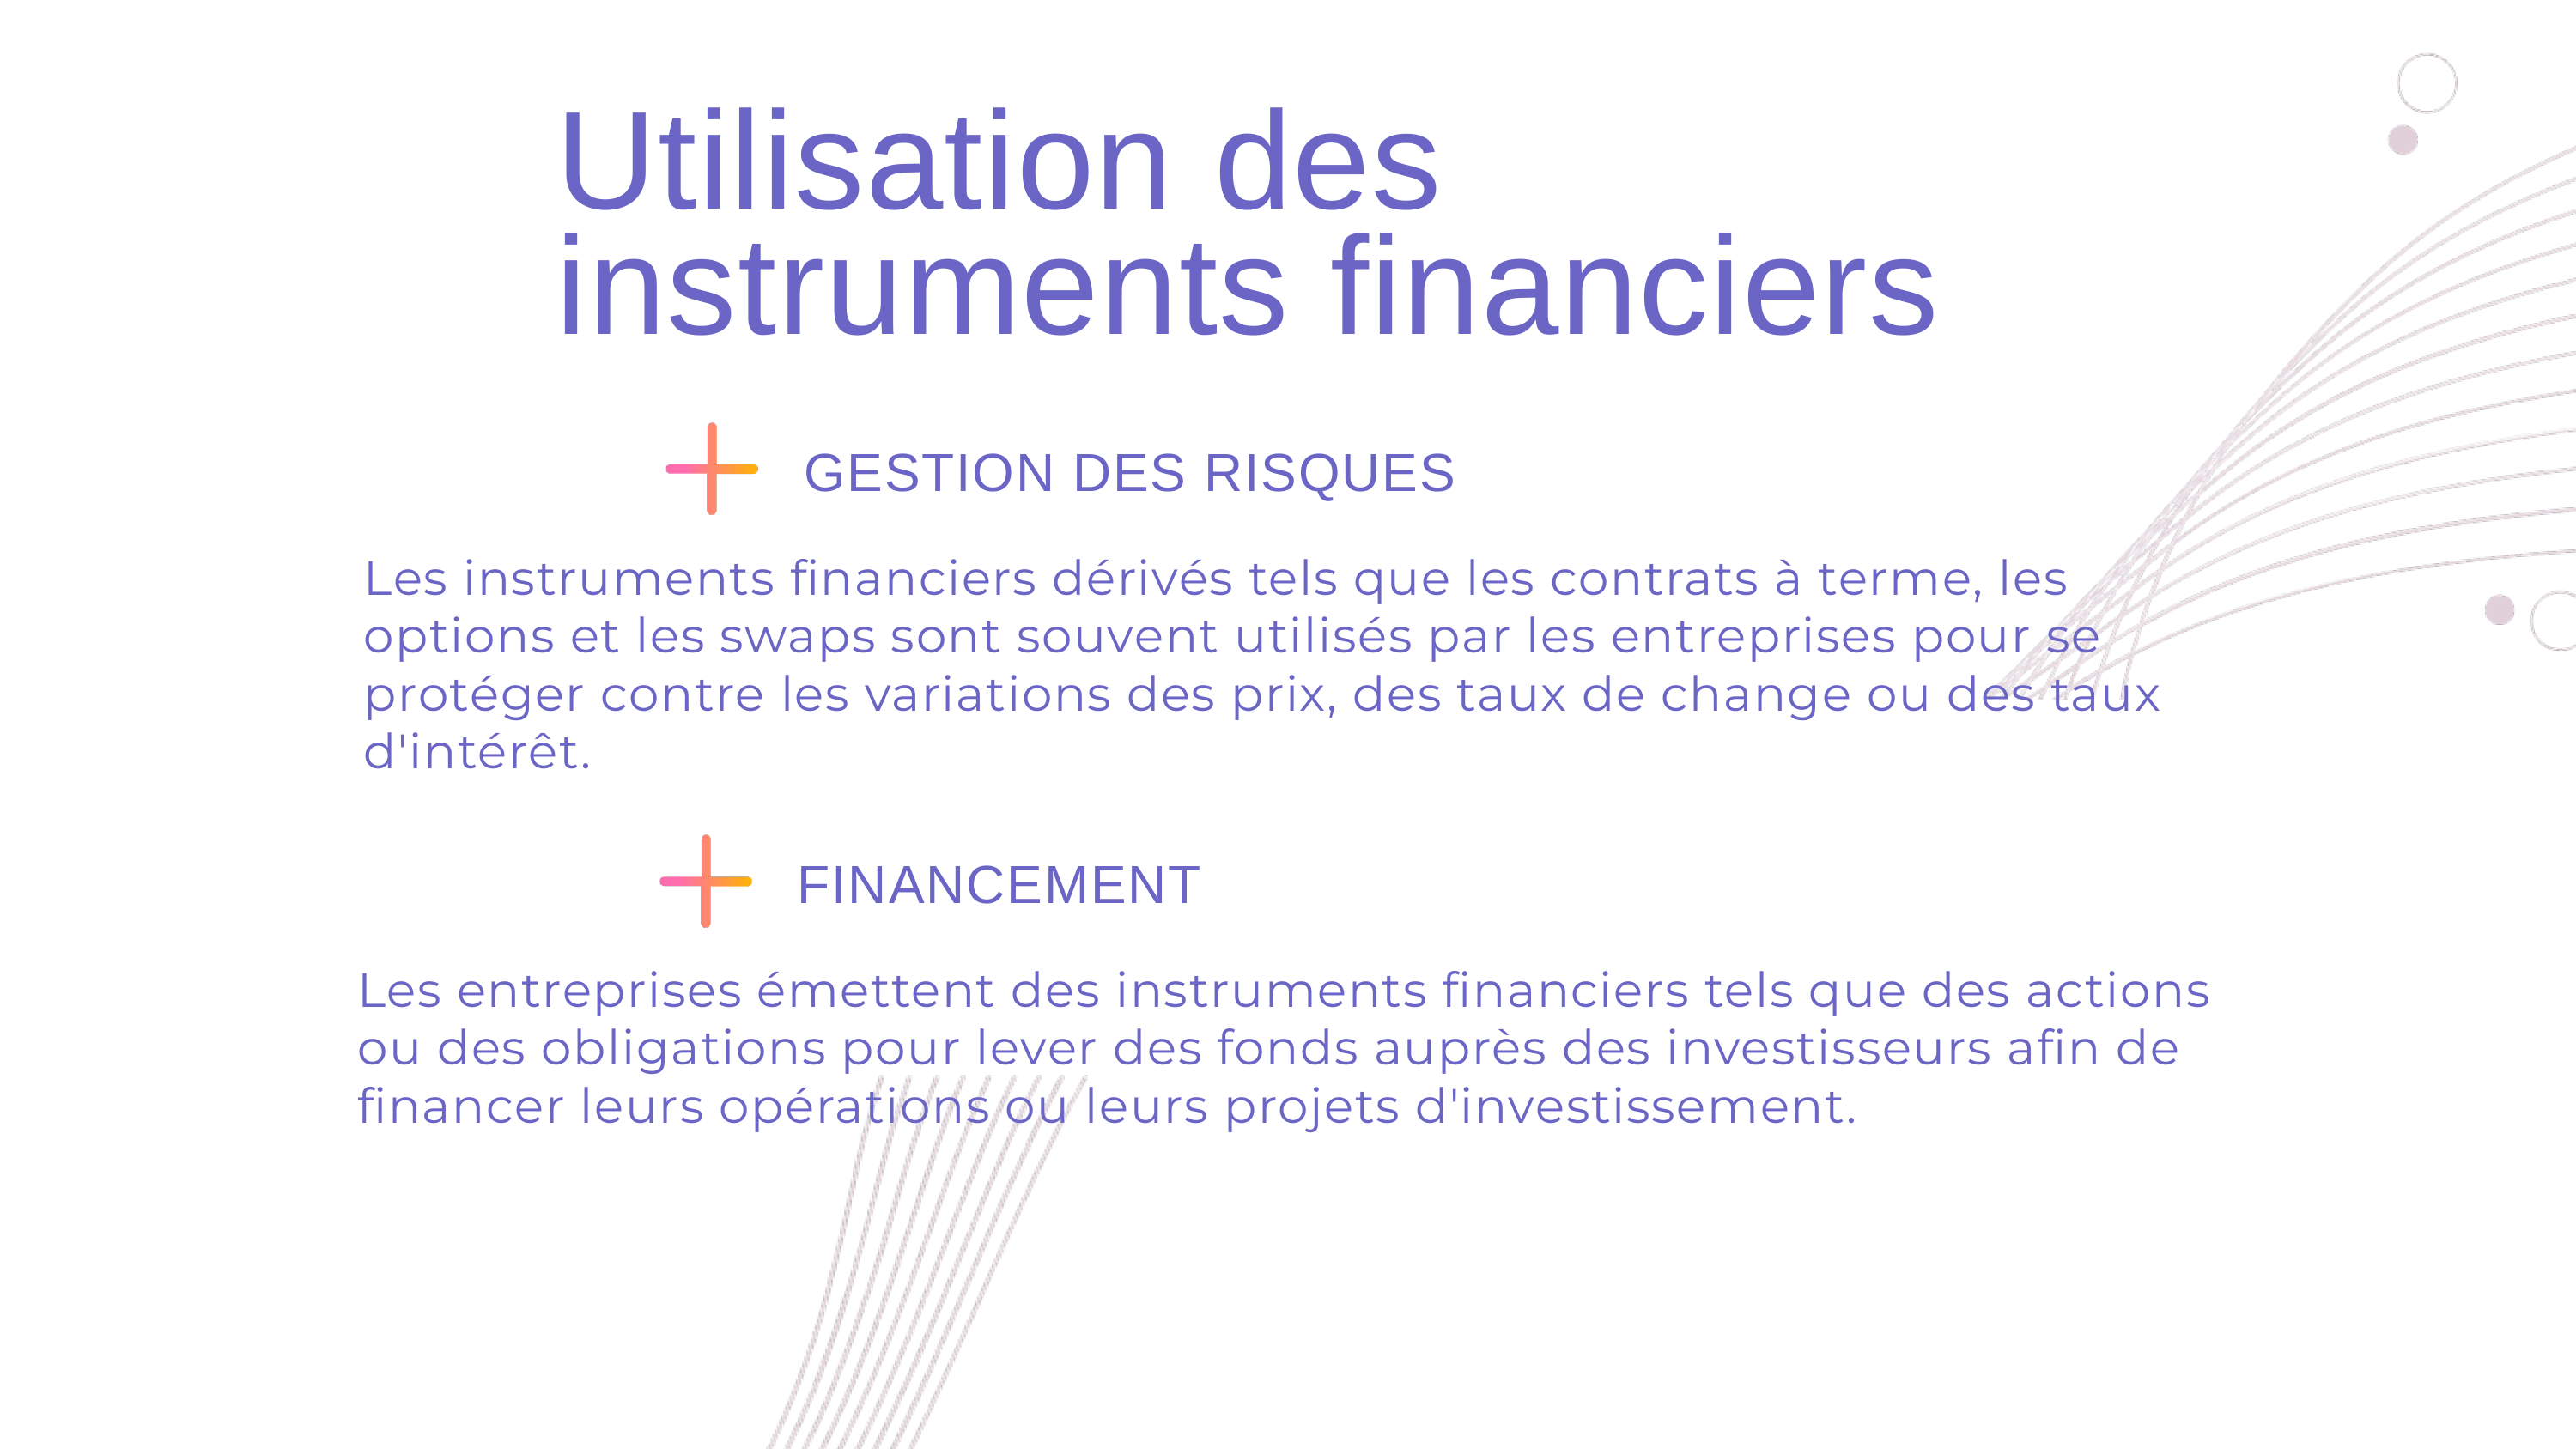

Utilisation des instruments financiers

GESTION DES RISQUES
Les instruments financiers dérivés tels que les contrats à terme, les options et les swaps sont souvent utilisés par les entreprises pour se protéger contre les variations des prix, des taux de change ou des taux d'intérêt.

FINANCEMENT
Les entreprises émettent des instruments financiers tels que des actions ou des obligations pour lever des fonds auprès des investisseurs afin de financer leurs opérations ou leurs projets d'investissement.